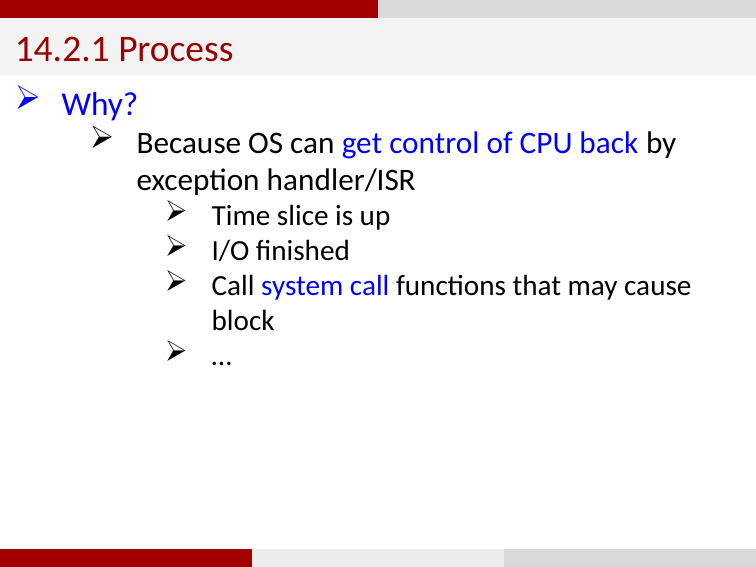

14.2.1 Process
Why?
Because OS can get control of CPU back by exception handler/ISR
Time slice is up
I/O finished
Call system call functions that may cause block
…

43